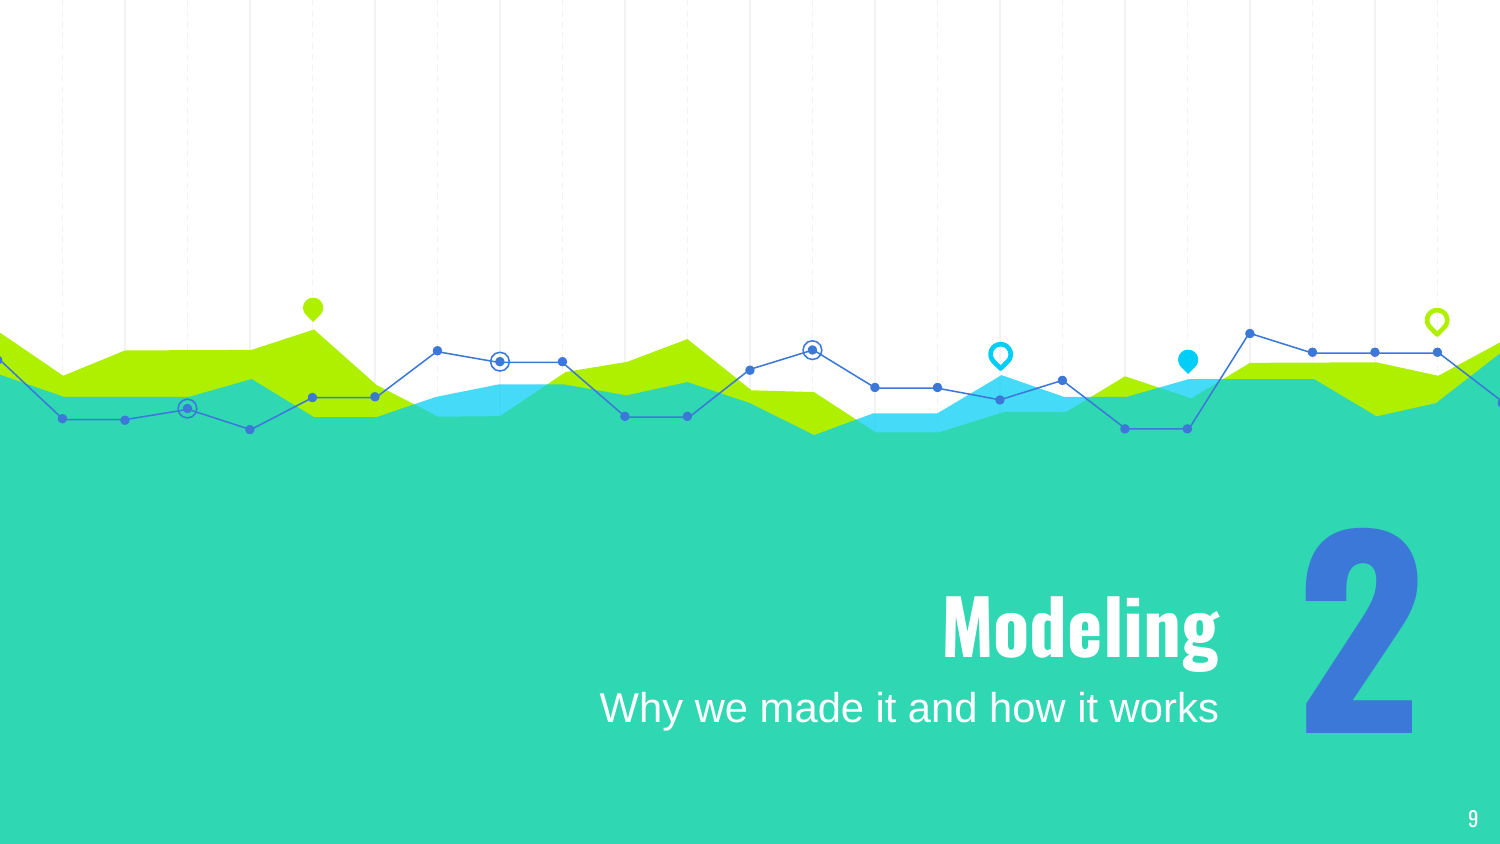

# Modeling
2
Why we made it and how it works
9